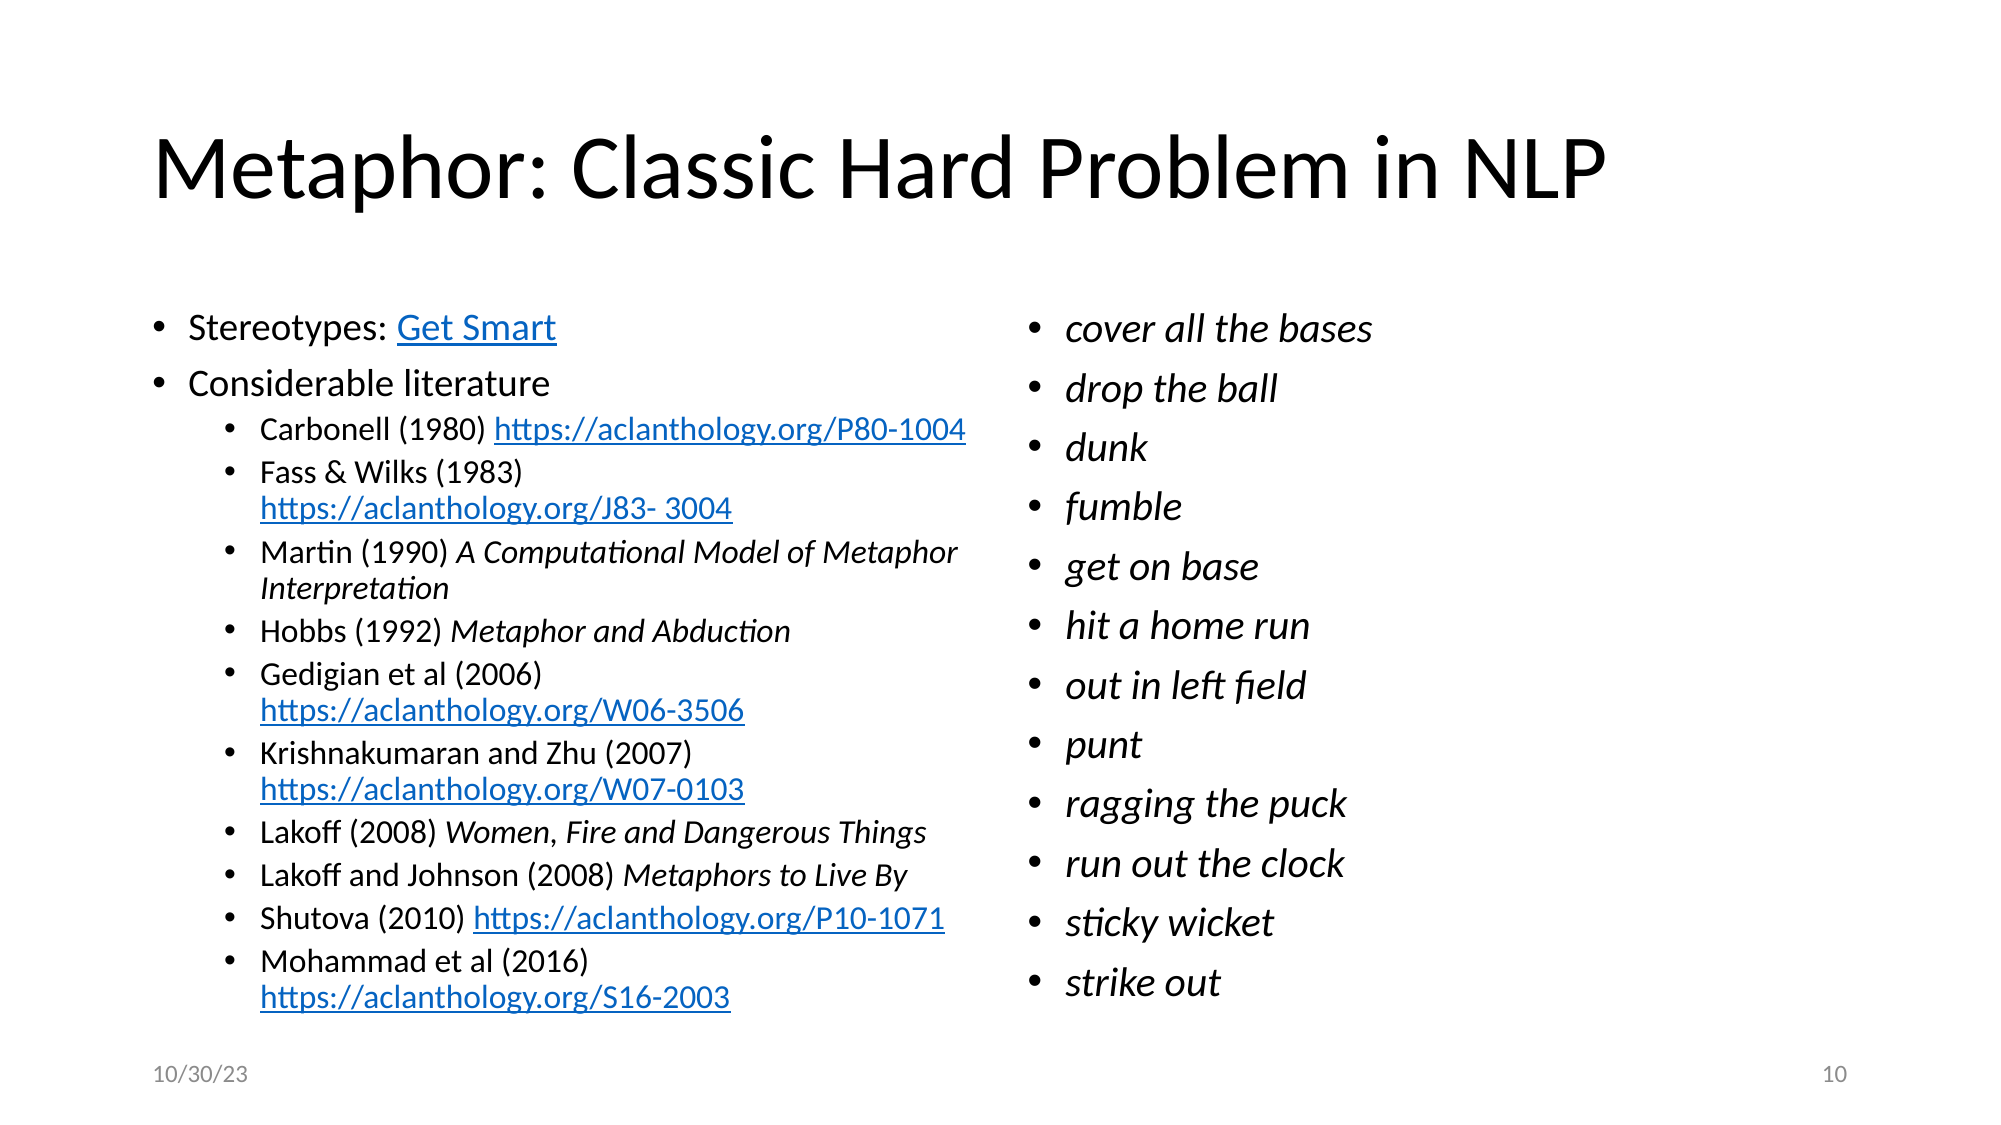

# Metaphor: Classic Hard Problem in NLP
Stereotypes: Get Smart
Considerable literature
Carbonell (1980) https://aclanthology.org/P80-1004
Fass & Wilks (1983) https://aclanthology.org/J83- 3004
Martin (1990) A Computational Model of Metaphor Interpretation
Hobbs (1992) Metaphor and Abduction
Gedigian et al (2006) https://aclanthology.org/W06-3506
Krishnakumaran and Zhu (2007) https://aclanthology.org/W07-0103
Lakoff (2008) Women, Fire and Dangerous Things
Lakoff and Johnson (2008) Metaphors to Live By
Shutova (2010) https://aclanthology.org/P10-1071
Mohammad et al (2016) https://aclanthology.org/S16-2003
cover all the bases
drop the ball
dunk
fumble
get on base
hit a home run
out in left field
punt
ragging the puck
run out the clock
sticky wicket
strike out
10/30/23
10